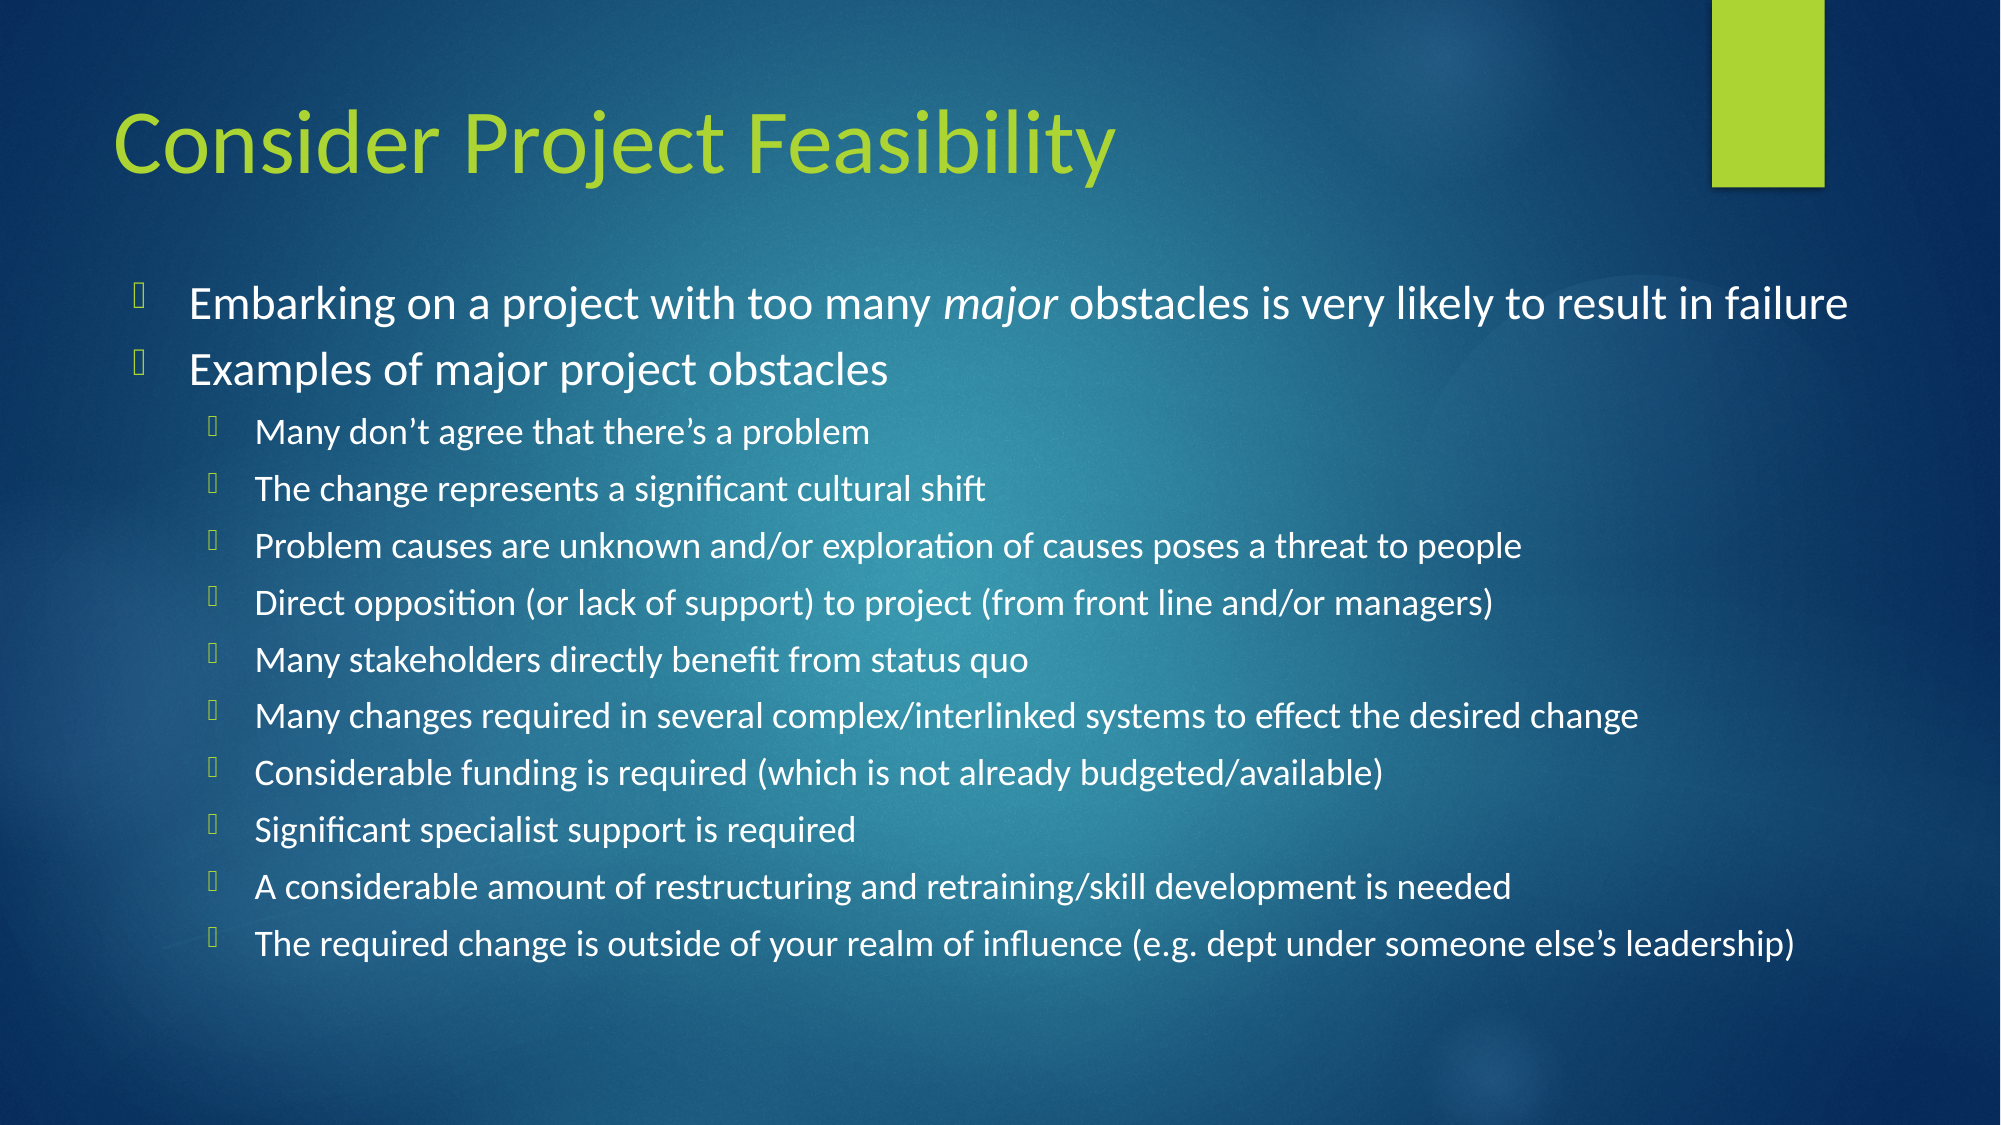

# Consider Project Feasibility
Embarking on a project with too many major obstacles is very likely to result in failure
Examples of major project obstacles
Many don’t agree that there’s a problem
The change represents a significant cultural shift
Problem causes are unknown and/or exploration of causes poses a threat to people
Direct opposition (or lack of support) to project (from front line and/or managers)
Many stakeholders directly benefit from status quo
Many changes required in several complex/interlinked systems to effect the desired change
Considerable funding is required (which is not already budgeted/available)
Significant specialist support is required
A considerable amount of restructuring and retraining/skill development is needed
The required change is outside of your realm of influence (e.g. dept under someone else’s leadership)